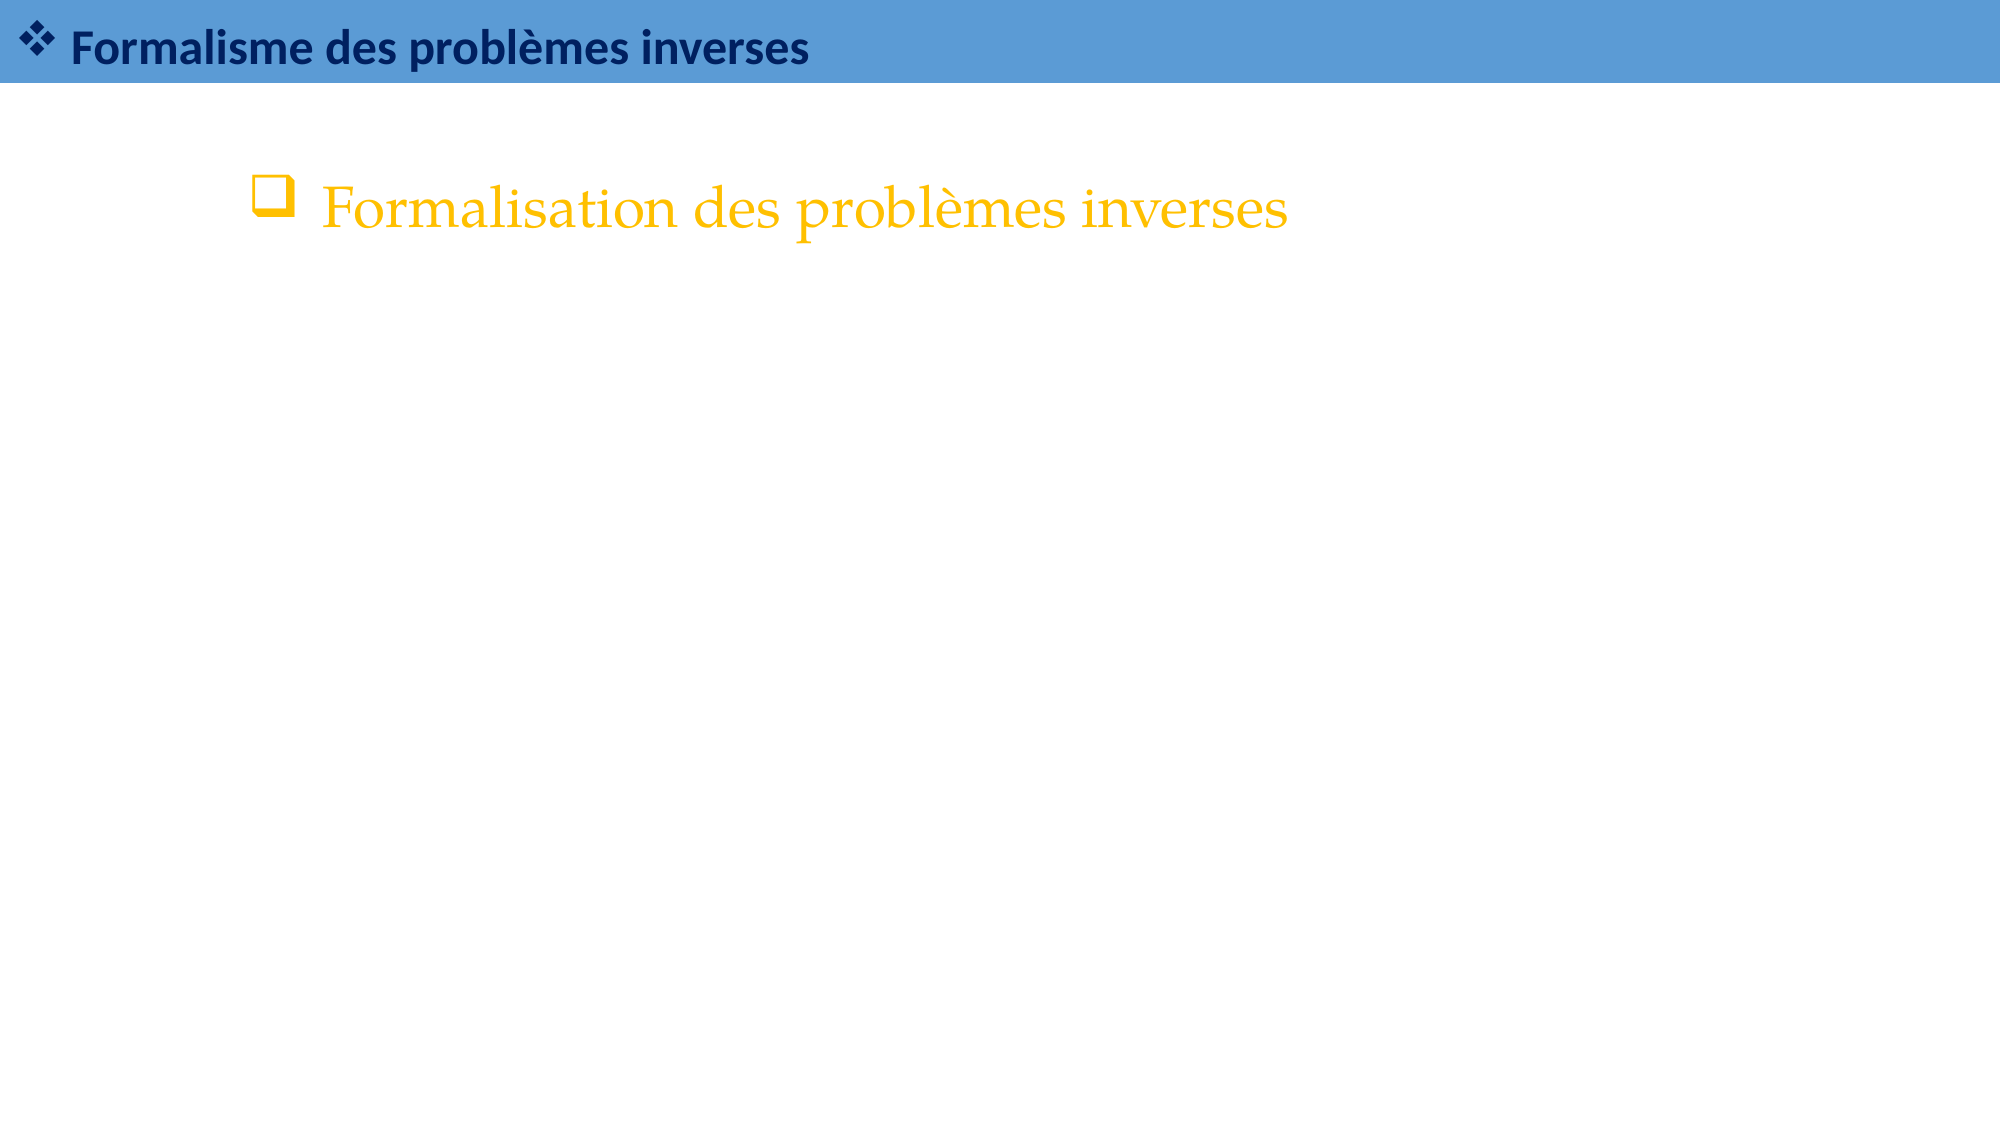

Formalisme des problèmes inverses
Formalisation des problèmes inverses